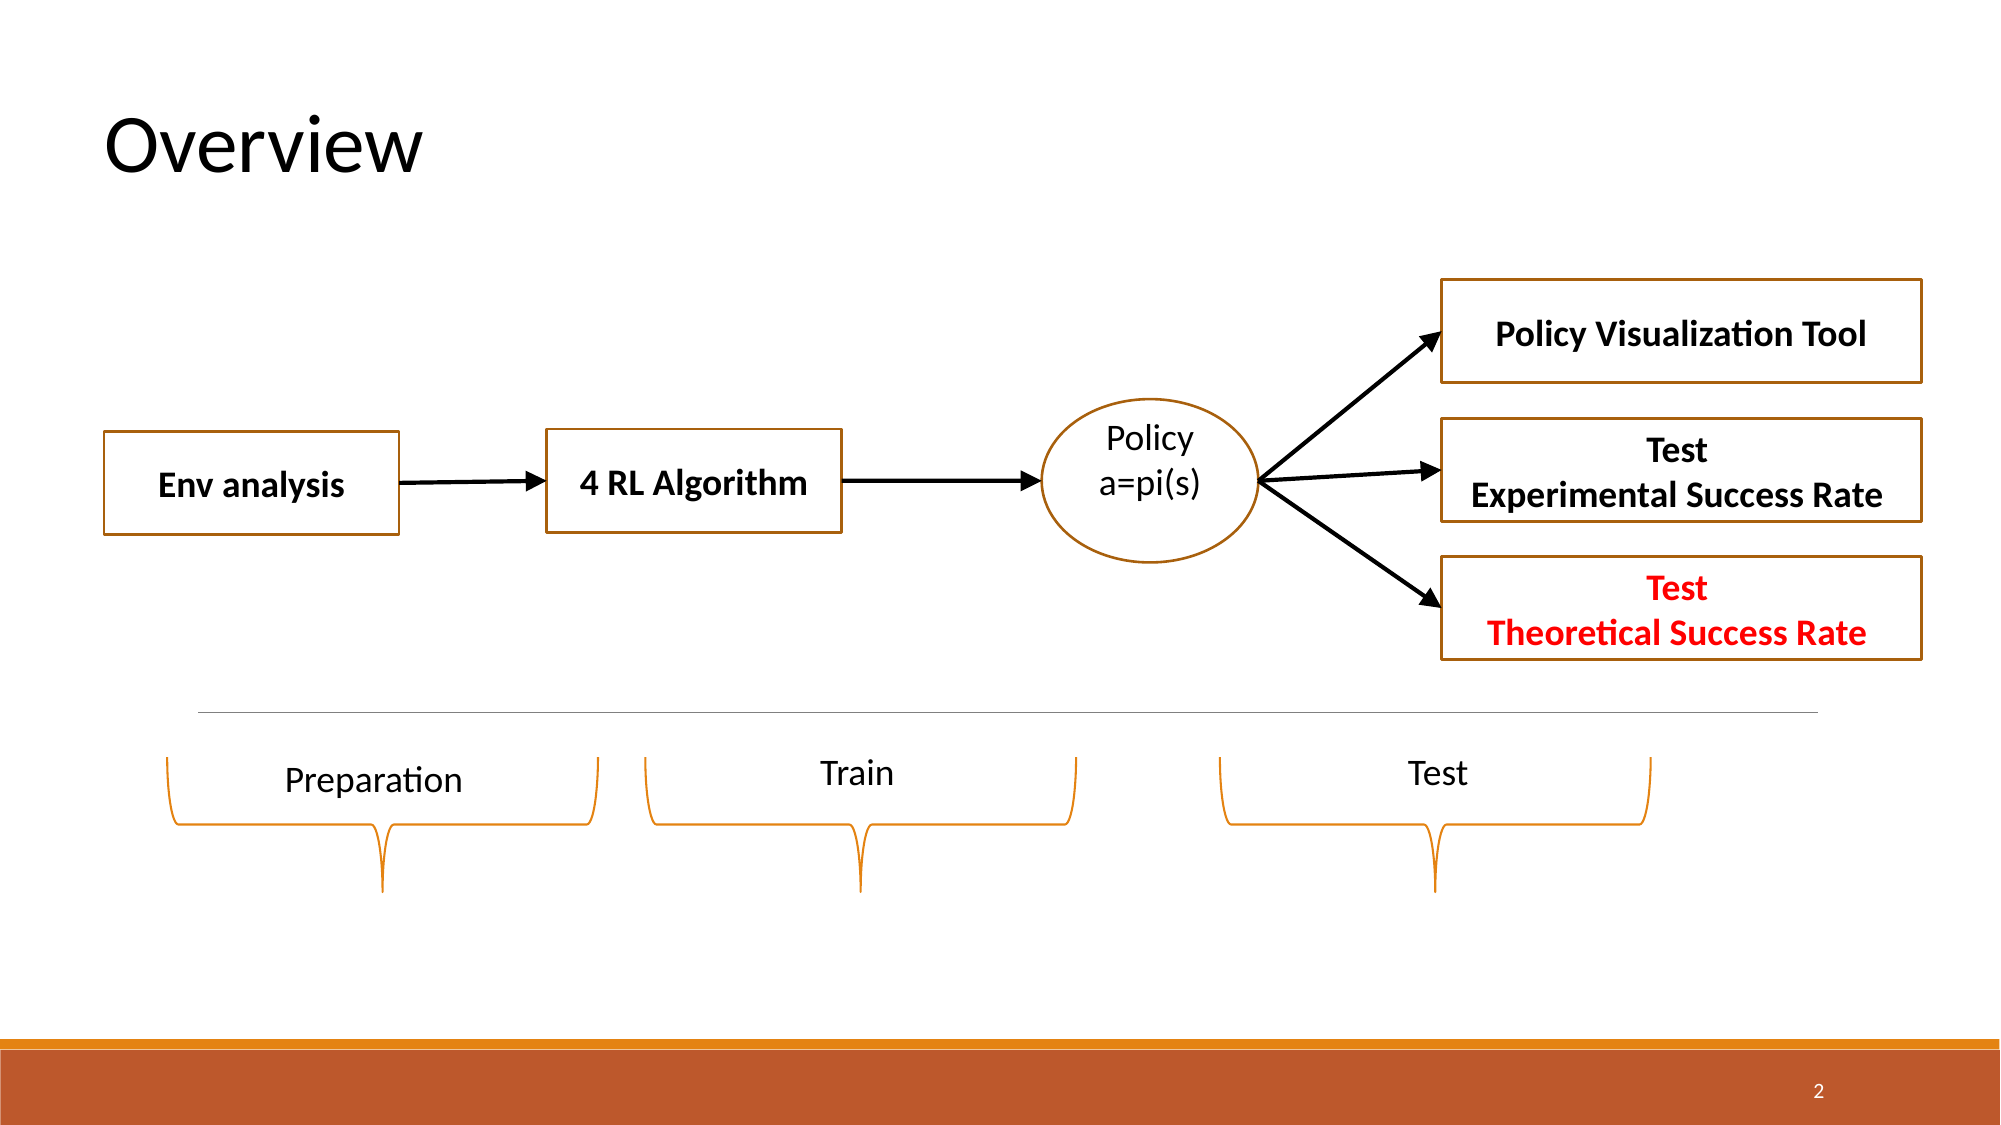

Overview
Policy Visualization Tool
Policy
a=pi(s)

Test
Experimental Success Rate
4 RL Algorithm
Env analysis
Test
Theoretical Success Rate
Train
Test
Preparation

2